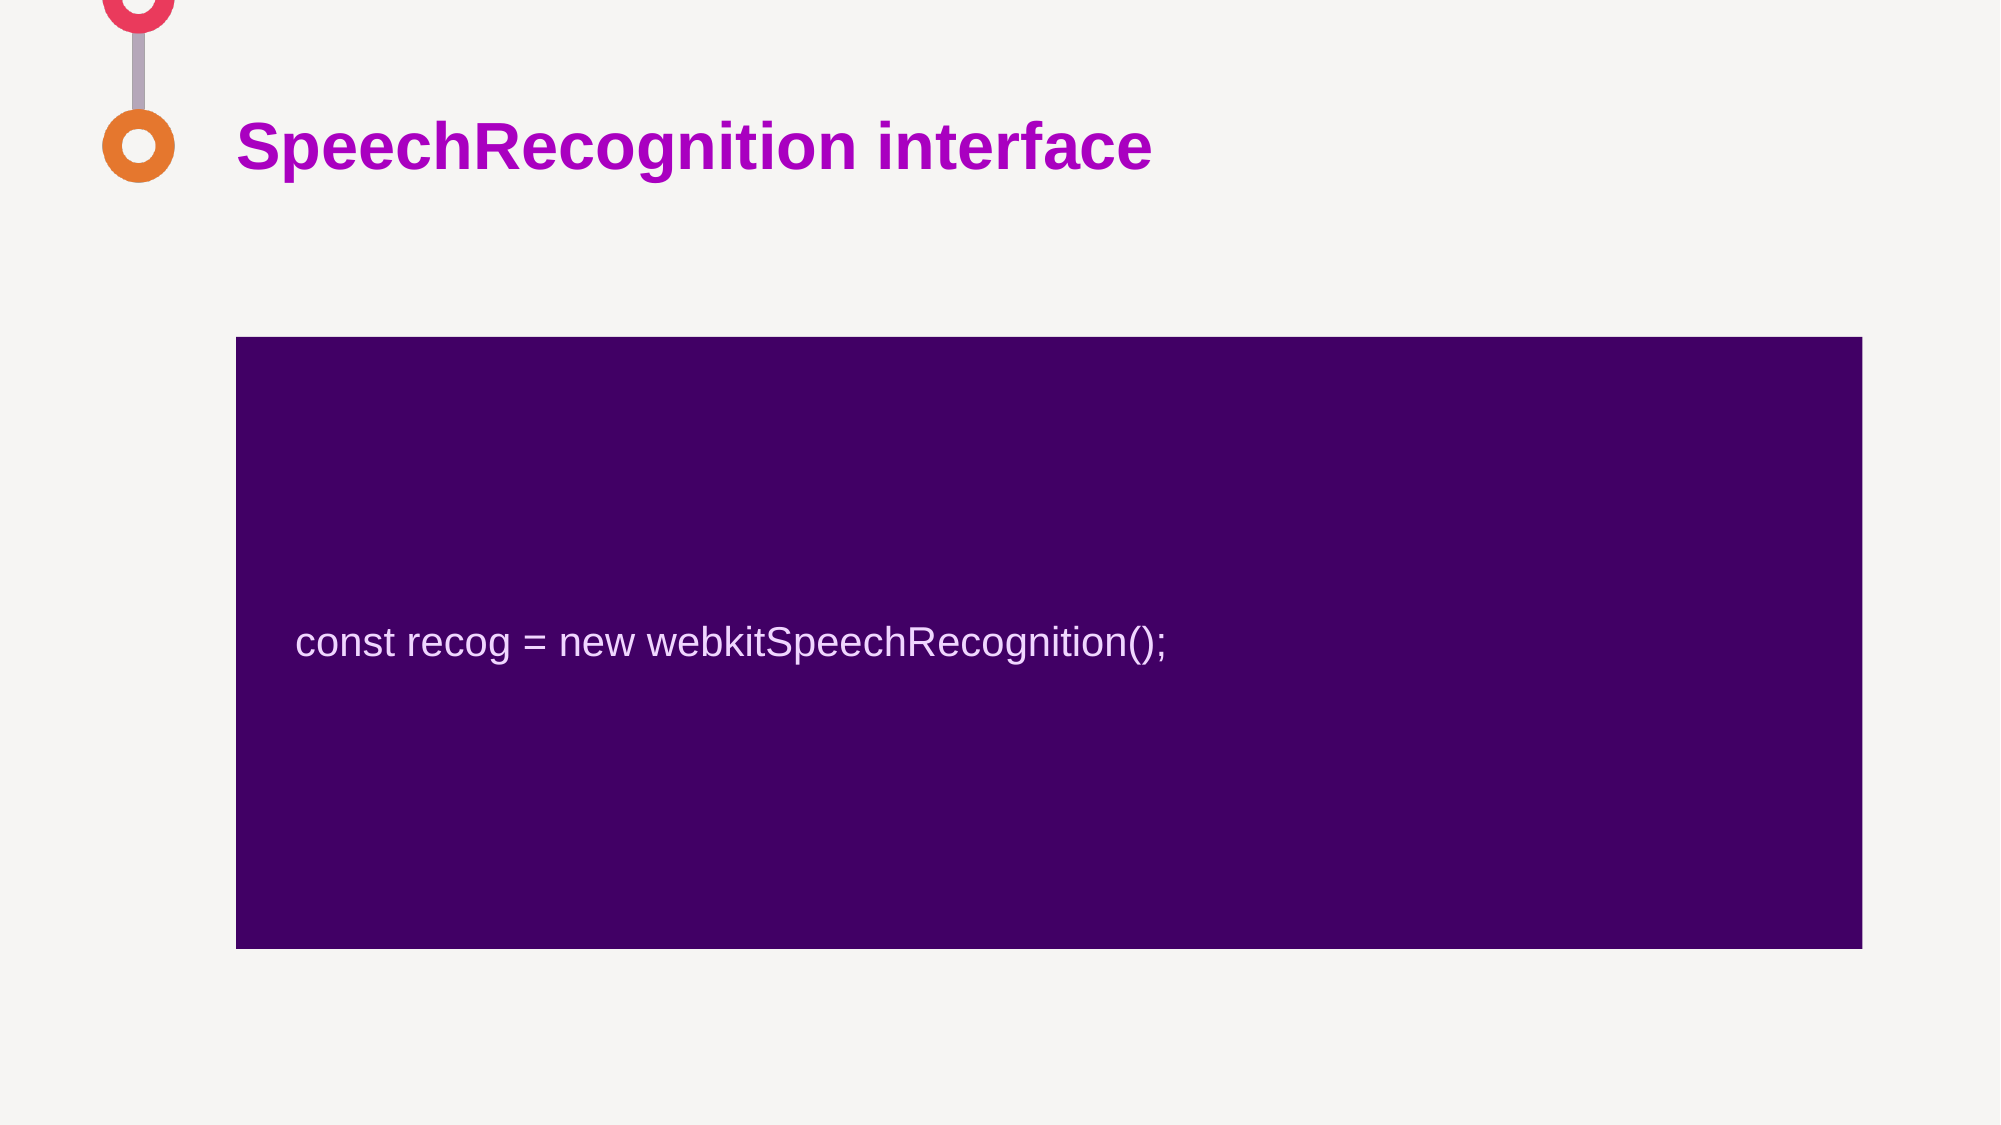

# SpeechRecognition interface
const recog = new webkitSpeechRecognition();